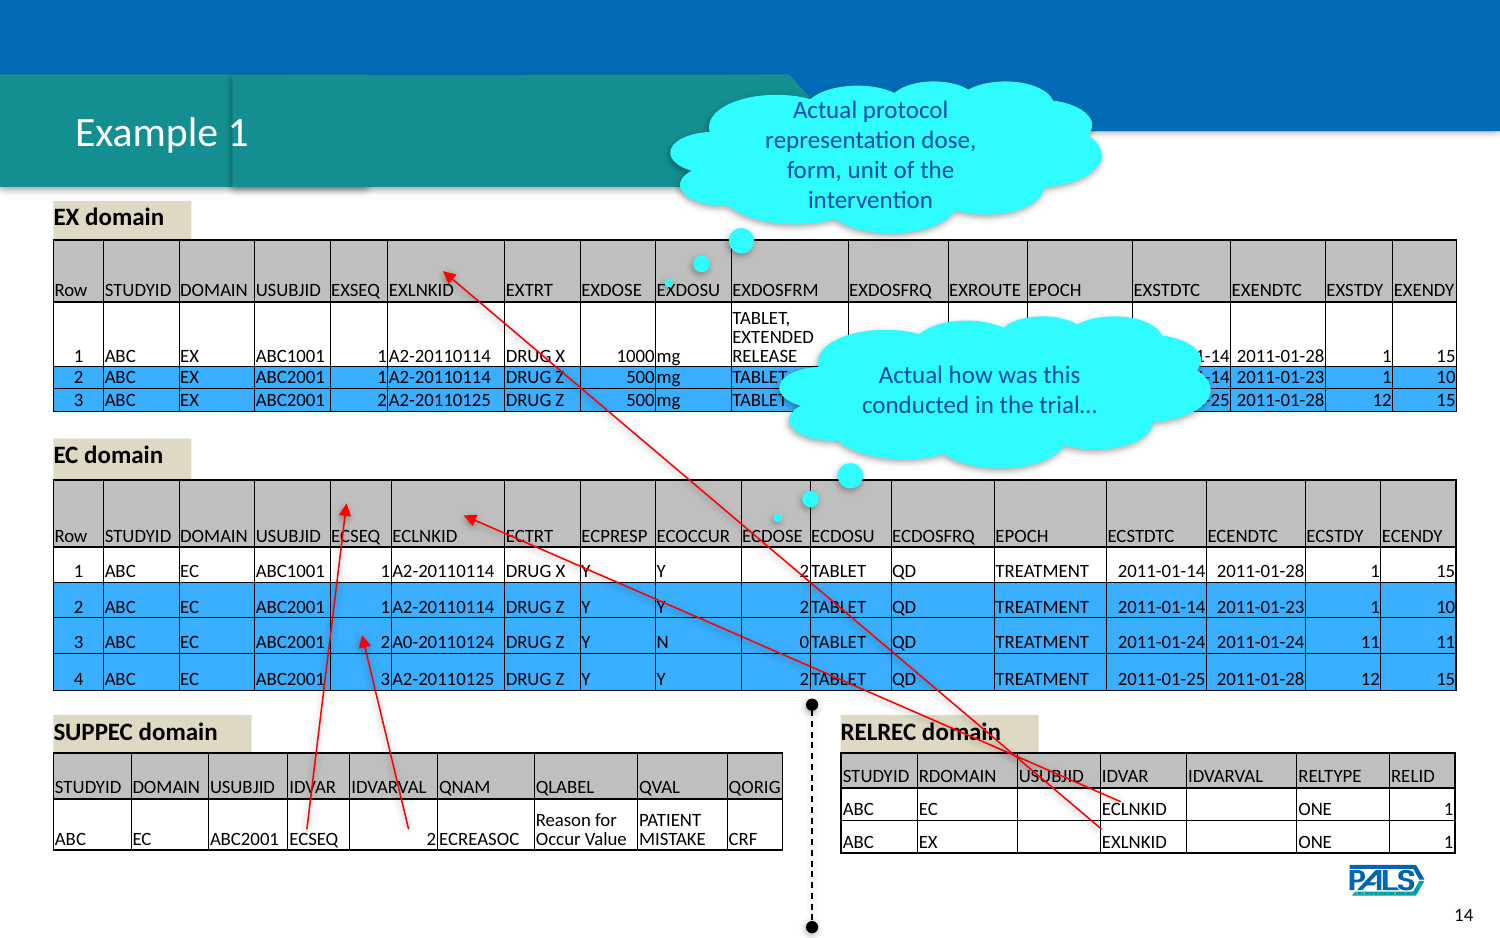

# Example 1
Actual protocol representation dose, form, unit of the intervention
EX domain
| Row | STUDYID | DOMAIN | USUBJID | EXSEQ | EXLNKID | EXTRT | EXDOSE | EXDOSU | EXDOSFRM | EXDOSFRQ | EXROUTE | EPOCH | EXSTDTC | EXENDTC | EXSTDY | EXENDY |
| --- | --- | --- | --- | --- | --- | --- | --- | --- | --- | --- | --- | --- | --- | --- | --- | --- |
| 1 | ABC | EX | ABC1001 | 1 | A2-20110114 | DRUG X | 1000 | mg | TABLET, EXTENDED RELEASE | QD | ORAL | TREATMENT | 2011-01-14 | 2011-01-28 | 1 | 15 |
| 2 | ABC | EX | ABC2001 | 1 | A2-20110114 | DRUG Z | 500 | mg | TABLET | QD | ORAL | TREATMENT | 2011-01-14 | 2011-01-23 | 1 | 10 |
| 3 | ABC | EX | ABC2001 | 2 | A2-20110125 | DRUG Z | 500 | mg | TABLET | QD | ORAL | TREATMENT | 2011-01-25 | 2011-01-28 | 12 | 15 |
Actual how was this conducted in the trial…
EC domain
| Row | STUDYID | DOMAIN | USUBJID | ECSEQ | ECLNKID | ECTRT | ECPRESP | ECOCCUR | ECDOSE | ECDOSU | ECDOSFRQ | EPOCH | ECSTDTC | ECENDTC | ECSTDY | ECENDY |
| --- | --- | --- | --- | --- | --- | --- | --- | --- | --- | --- | --- | --- | --- | --- | --- | --- |
| 1 | ABC | EC | ABC1001 | 1 | A2-20110114 | DRUG X | Y | Y | 2 | TABLET | QD | TREATMENT | 2011-01-14 | 2011-01-28 | 1 | 15 |
| 2 | ABC | EC | ABC2001 | 1 | A2-20110114 | DRUG Z | Y | Y | 2 | TABLET | QD | TREATMENT | 2011-01-14 | 2011-01-23 | 1 | 10 |
| 3 | ABC | EC | ABC2001 | 2 | A0-20110124 | DRUG Z | Y | N | 0 | TABLET | QD | TREATMENT | 2011-01-24 | 2011-01-24 | 11 | 11 |
| 4 | ABC | EC | ABC2001 | 3 | A2-20110125 | DRUG Z | Y | Y | 2 | TABLET | QD | TREATMENT | 2011-01-25 | 2011-01-28 | 12 | 15 |
RELREC domain
SUPPEC domain
| STUDYID | DOMAIN | USUBJID | IDVAR | IDVARVAL | QNAM | QLABEL | QVAL | QORIG |
| --- | --- | --- | --- | --- | --- | --- | --- | --- |
| ABC | EC | ABC2001 | ECSEQ | 2 | ECREASOC | Reason for Occur Value | PATIENT MISTAKE | CRF |
| STUDYID | RDOMAIN | USUBJID | IDVAR | IDVARVAL | RELTYPE | RELID |
| --- | --- | --- | --- | --- | --- | --- |
| ABC | EC |  | ECLNKID |  | ONE | 1 |
| ABC | EX |  | EXLNKID |  | ONE | 1 |